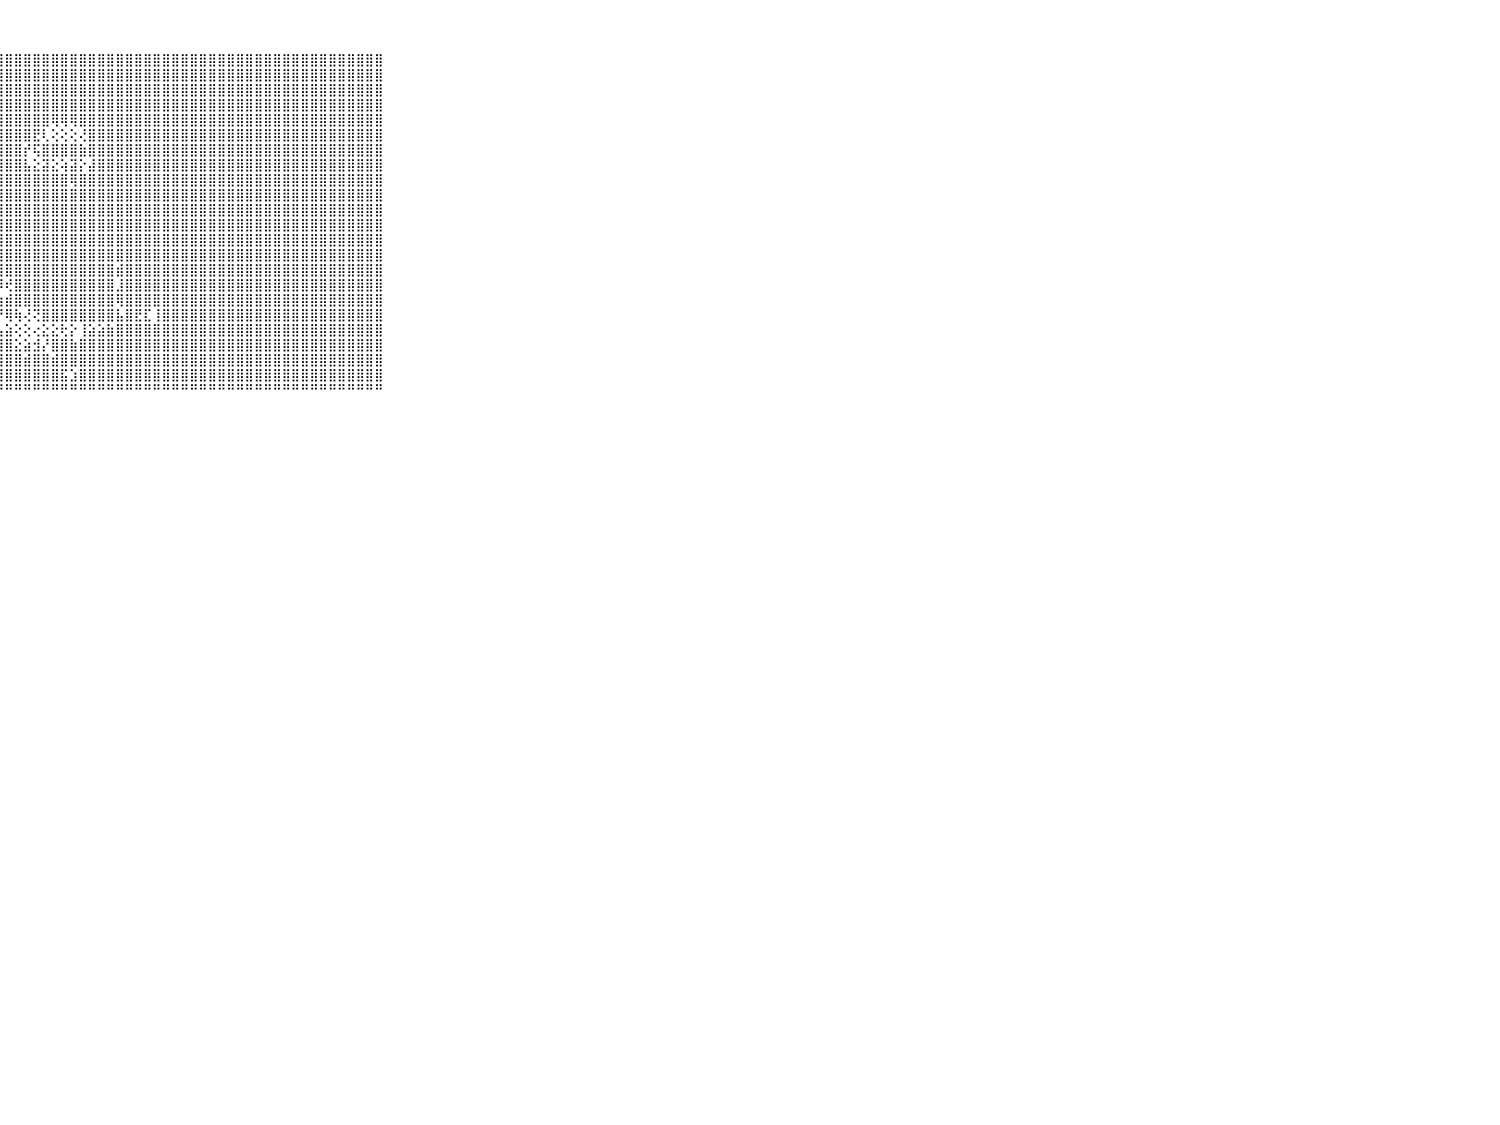

⠀⠀⠀⠀⠀⠀⠀⠀⠀⠀⠀⣿⣿⣿⣿⣿⣿⣿⣿⣿⣿⣿⣿⣿⣿⣿⣿⣿⣿⣿⣿⣿⣿⣿⣿⣿⣿⣿⣿⣿⣿⣿⣿⣿⣿⣿⣿⣿⣿⣿⣿⣿⣿⣿⣿⣿⣿⣿⣿⣿⣿⣿⣿⣿⣿⣿⣿⣿⣿⠀⠀⠀⠀⠀⠀⠀⠀⠀⠀⠀⠀
⠀⠀⠀⠀⠀⠀⠀⠀⠀⠀⠀⣿⣿⣿⣿⣿⣿⣿⣿⣿⣿⣿⣿⣿⣿⣿⣿⣿⣿⣿⣿⣿⣿⣿⣿⣿⣿⣿⣿⣿⣿⣿⣿⣿⣿⣿⣿⣿⣿⣿⣿⣿⣿⣿⣿⣿⣿⣿⣿⣿⣿⣿⣿⣿⣿⣿⣿⣿⣿⠀⠀⠀⠀⠀⠀⠀⠀⠀⠀⠀⠀
⠀⠀⠀⠀⠀⠀⠀⠀⠀⠀⠀⣿⣿⣿⣿⣿⣿⣿⣿⣿⣿⣿⣿⣿⣿⣿⣿⣿⣿⣿⣿⣿⣿⣿⣿⣿⣿⣿⣿⣿⣿⣿⣿⣿⣿⣿⣿⣿⣿⣿⣿⣿⣿⣿⣿⣿⣿⣿⣿⣿⣿⣿⣿⣿⣿⣿⣿⣿⣿⠀⠀⠀⠀⠀⠀⠀⠀⠀⠀⠀⠀
⠀⠀⠀⠀⠀⠀⠀⠀⠀⠀⠀⣿⣿⣿⣿⣿⣿⣿⣿⣿⣿⣿⣿⣿⣿⣿⣿⣿⣿⣿⣿⣿⣿⣿⣿⣿⣿⣿⣿⣿⣿⣿⣿⣿⣿⣿⣿⣿⣿⣿⣿⣿⣿⣿⣿⣿⣿⣿⣿⣿⣿⣿⣿⣿⣿⣿⣿⣿⣿⠀⠀⠀⠀⠀⠀⠀⠀⠀⠀⠀⠀
⠀⠀⠀⠀⠀⠀⠀⠀⠀⠀⠀⣿⣿⣿⣿⣿⣿⣿⣿⣿⣿⣿⣿⣿⣿⣿⣿⣿⣿⣿⣿⣿⣿⢿⢿⢿⣿⣿⣿⣿⣿⣿⣿⣿⣿⣿⣿⣿⣿⣿⣿⣿⣿⣿⣿⣿⣿⣿⣿⣿⣿⣿⣿⣿⣿⣿⣿⣿⣿⠀⠀⠀⠀⠀⠀⠀⠀⠀⠀⠀⠀
⠀⠀⠀⠀⠀⠀⠀⠀⠀⠀⠀⣿⣿⣿⣿⣿⣿⣿⣿⣿⣿⣿⣿⣿⣿⣿⣿⣿⣿⣿⣿⣟⢇⢕⢕⢕⢜⣿⣿⣿⣿⣿⣿⣿⣿⣿⣿⣿⣿⣿⣿⣿⣿⣿⣿⣿⣿⣿⣿⣿⣿⣿⣿⣿⣿⣿⣿⣿⣿⠀⠀⠀⠀⠀⠀⠀⠀⠀⠀⠀⠀
⠀⠀⠀⠀⠀⠀⠀⠀⠀⠀⠀⣿⣿⣿⣿⣿⣿⣿⣿⣿⣿⣿⣿⣿⣿⣿⣿⣿⣿⣿⡞⢯⣿⣿⣿⣿⣷⣿⣿⣿⣿⣿⣿⣿⣿⣿⣿⣿⣿⣿⣿⣿⣿⣿⣿⣿⣿⣿⣿⣿⣿⣿⣿⣿⣿⣿⣿⣿⣿⠀⠀⠀⠀⠀⠀⠀⠀⠀⠀⠀⠀
⠀⠀⠀⠀⠀⠀⠀⠀⠀⠀⠀⣿⣿⣿⣿⣿⣿⣿⣿⣿⣿⣿⣿⣿⣿⣿⣿⣿⣿⣿⣧⣕⣽⣕⢵⣽⡕⣼⣿⣿⣿⣿⣿⣿⣿⣿⣿⣿⣿⣿⣿⣿⣿⣿⣿⣿⣿⣿⣿⣿⣿⣿⣿⣿⣿⣿⣿⣿⣿⠀⠀⠀⠀⠀⠀⠀⠀⠀⠀⠀⠀
⠀⠀⠀⠀⠀⠀⠀⠀⠀⠀⠀⣿⣿⣿⣿⣿⣿⣿⣿⣿⣿⣿⣿⣿⣿⣿⣿⣿⣿⣿⣿⣿⣿⣿⣿⢿⣿⣿⣿⣿⣿⣿⣿⣿⣿⣿⣿⣿⣿⣿⣿⣿⣿⣿⣿⣿⣿⣿⣿⣿⣿⣿⣿⣿⣿⣿⣿⣿⣿⠀⠀⠀⠀⠀⠀⠀⠀⠀⠀⠀⠀
⠀⠀⠀⠀⠀⠀⠀⠀⠀⠀⠀⣿⣿⣿⣿⣿⣿⣿⣿⣿⣿⣿⣿⣿⣿⣿⣿⣿⣿⣿⣿⣿⣿⣿⣿⣿⣿⣿⣿⣿⣿⣿⣿⣿⣿⣿⣿⣿⣿⣿⣿⣿⣿⣿⣿⣿⣿⣿⣿⣿⣿⣿⣿⣿⣿⣿⣿⣿⣿⠀⠀⠀⠀⠀⠀⠀⠀⠀⠀⠀⠀
⠀⠀⠀⠀⠀⠀⠀⠀⠀⠀⠀⣿⣿⣿⣿⣿⣿⣿⣿⣿⣿⣿⣿⣿⣿⣿⣿⣿⣿⣿⣿⣿⣿⣿⣿⣿⣿⣿⣿⣿⣿⣿⣿⣿⣿⣿⣿⣿⣿⣿⣿⣿⣿⣿⣿⣿⣿⣿⣿⣿⣿⣿⣿⣿⣿⣿⣿⣿⣿⠀⠀⠀⠀⠀⠀⠀⠀⠀⠀⠀⠀
⠀⠀⠀⠀⠀⠀⠀⠀⠀⠀⠀⣿⣿⣿⣿⣿⣿⣿⣿⣿⣿⣿⣿⣿⣿⣿⣿⣿⣿⣿⣿⣿⣿⣿⣿⣿⣿⣿⣿⣿⣿⣿⣿⣿⣿⣿⣿⣿⣿⣿⣿⣿⣿⣿⣿⣿⣿⣿⣿⣿⣿⣿⣿⣿⣿⣿⣿⣿⣿⠀⠀⠀⠀⠀⠀⠀⠀⠀⠀⠀⠀
⠀⠀⠀⠀⠀⠀⠀⠀⠀⠀⠀⣿⣿⣿⣿⣿⣿⣿⣿⣿⣿⣿⣿⣿⣿⣿⣿⣿⣿⣿⣿⣿⣿⣿⣿⣿⣿⣿⣿⣿⣿⣿⣿⣿⣿⣿⣿⣿⣿⣿⣿⣿⣿⣿⣿⣿⣿⣿⣿⣿⣿⣿⣿⣿⣿⣿⣿⣿⣿⠀⠀⠀⠀⠀⠀⠀⠀⠀⠀⠀⠀
⠀⠀⠀⠀⠀⠀⠀⠀⠀⠀⠀⣿⣿⣿⣿⣿⣿⣿⣿⣿⣿⣿⣿⣿⣿⣿⣿⣿⣿⣿⣿⣿⣿⣿⣿⣿⣿⣿⣿⣿⣿⣿⣿⣿⣿⣿⣿⣿⣿⣿⣿⣿⣿⣿⣿⣿⣿⣿⣿⣿⣿⣿⣿⣿⣿⣿⣿⣿⣿⠀⠀⠀⠀⠀⠀⠀⠀⠀⠀⠀⠀
⠀⠀⠀⠀⠀⠀⠀⠀⠀⠀⠀⣿⣿⣿⣿⣿⣿⣿⣿⣿⣿⣿⣿⣿⣿⣿⣿⣿⣿⣿⣿⣿⣿⣿⣿⣿⣿⣿⣿⣿⣾⣿⣿⣿⣿⣿⣿⣿⣿⣿⣿⣿⣿⣿⣿⣿⣿⣿⣿⣿⣿⣿⣿⣿⣿⣿⣿⣿⣿⠀⠀⠀⠀⠀⠀⠀⠀⠀⠀⠀⠀
⠀⠀⠀⠀⠀⠀⠀⠀⠀⠀⠀⣿⣿⣿⣿⣿⣿⣿⣿⣿⣿⣿⣿⣿⣿⣿⣿⡿⢞⣿⣿⣿⣿⣿⣿⣿⣿⣿⣿⣿⣸⣿⣿⣿⣿⣿⣿⣿⣿⣿⣿⣿⣿⣿⣿⣿⣿⣿⣿⣿⣿⣿⣿⣿⣿⣿⣿⣿⣿⠀⠀⠀⠀⠀⠀⠀⠀⠀⠀⠀⠀
⠀⠀⠀⠀⠀⠀⠀⠀⠀⠀⠀⣿⣿⣿⣿⣿⣿⣿⣿⣿⣿⣿⣿⣿⣿⣿⣿⣵⣾⣿⣿⣿⣿⣿⣿⣿⣿⣿⣿⣿⢿⣿⣿⣿⣿⣿⣿⣿⣿⣿⣿⣿⣿⣿⣿⣿⣿⣿⣿⣿⣿⣿⣿⣿⣿⣿⣿⣿⣿⠀⠀⠀⠀⠀⠀⠀⠀⠀⠀⠀⠀
⠀⠀⠀⠀⠀⠀⠀⠀⠀⠀⠀⣿⣿⣿⣿⣿⣿⣿⣿⣿⣿⣿⣿⣿⣿⣿⣿⡟⢿⢷⢜⢝⣿⣿⣿⣿⣿⣿⣿⣿⣧⣿⣟⣏⢸⣿⣿⣿⣿⣿⣿⣿⣿⣿⣿⣿⣿⣿⣿⣿⣿⣿⣿⣿⣿⣿⣿⣿⣿⠀⠀⠀⠀⠀⠀⠀⠀⠀⠀⠀⠀
⠀⠀⠀⠀⠀⠀⠀⠀⠀⠀⠀⣿⣿⣿⣿⣿⣿⣿⣿⣿⣿⣿⣿⣿⣿⣿⣿⣧⣵⢕⢕⢔⣕⣕⢗⡕⢸⣵⣵⣷⣿⣿⣿⣿⣿⣿⣿⣿⣿⣿⣿⣿⣿⣿⣿⣿⣿⣿⣿⣿⣿⣿⣿⣿⣿⣿⣿⣿⣿⠀⠀⠀⠀⠀⠀⠀⠀⠀⠀⠀⠀
⠀⠀⠀⠀⠀⠀⠀⠀⠀⠀⠀⣿⣿⣿⣿⣿⣿⣿⣿⣿⣿⣿⣿⣿⣿⣿⣿⣿⣿⣕⣵⣺⡜⣿⣿⣷⣿⣿⣿⣿⣿⣿⣿⣿⣿⣿⣿⣿⣿⣿⣿⣿⣿⣿⣿⣿⣿⣿⣿⣿⣿⣿⣿⣿⣿⣿⣿⣿⣿⠀⠀⠀⠀⠀⠀⠀⠀⠀⠀⠀⠀
⠀⠀⠀⠀⠀⠀⠀⠀⠀⠀⠀⣿⣿⣿⣿⣿⣿⣿⣿⣿⣿⣿⣿⣿⣿⣿⣿⣿⣿⣿⣾⣿⣿⣾⣿⣿⣿⣿⣿⣿⣿⣿⣿⣿⣿⣿⣿⣿⣿⣿⣿⣿⣿⣿⣿⣿⣿⣿⣿⣿⣿⣿⣿⣿⣿⣿⣿⣿⣿⠀⠀⠀⠀⠀⠀⠀⠀⠀⠀⠀⠀
⠀⠀⠀⠀⠀⠀⠀⠀⠀⠀⠀⣿⣿⣿⣿⣿⣿⣿⣿⣿⣿⣿⣿⣿⣿⣿⣿⣿⣿⣿⣿⣿⣿⣿⣯⣱⣿⣿⣿⣿⣿⣿⣿⣿⣿⣿⣿⣿⣿⣿⣿⣿⣿⣿⣿⣿⣿⣿⣿⣿⣿⣿⣿⣿⣿⣿⣿⣿⣿⠀⠀⠀⠀⠀⠀⠀⠀⠀⠀⠀⠀
⠀⠀⠀⠀⠀⠀⠀⠀⠀⠀⠀⠛⠛⠛⠛⠛⠛⠛⠛⠛⠛⠛⠛⠛⠛⠛⠛⠛⠛⠛⠛⠛⠛⠛⠛⠛⠛⠛⠛⠛⠛⠛⠛⠛⠛⠛⠛⠛⠛⠛⠛⠛⠛⠛⠛⠛⠛⠛⠛⠛⠛⠛⠛⠛⠛⠛⠛⠛⠛⠀⠀⠀⠀⠀⠀⠀⠀⠀⠀⠀⠀